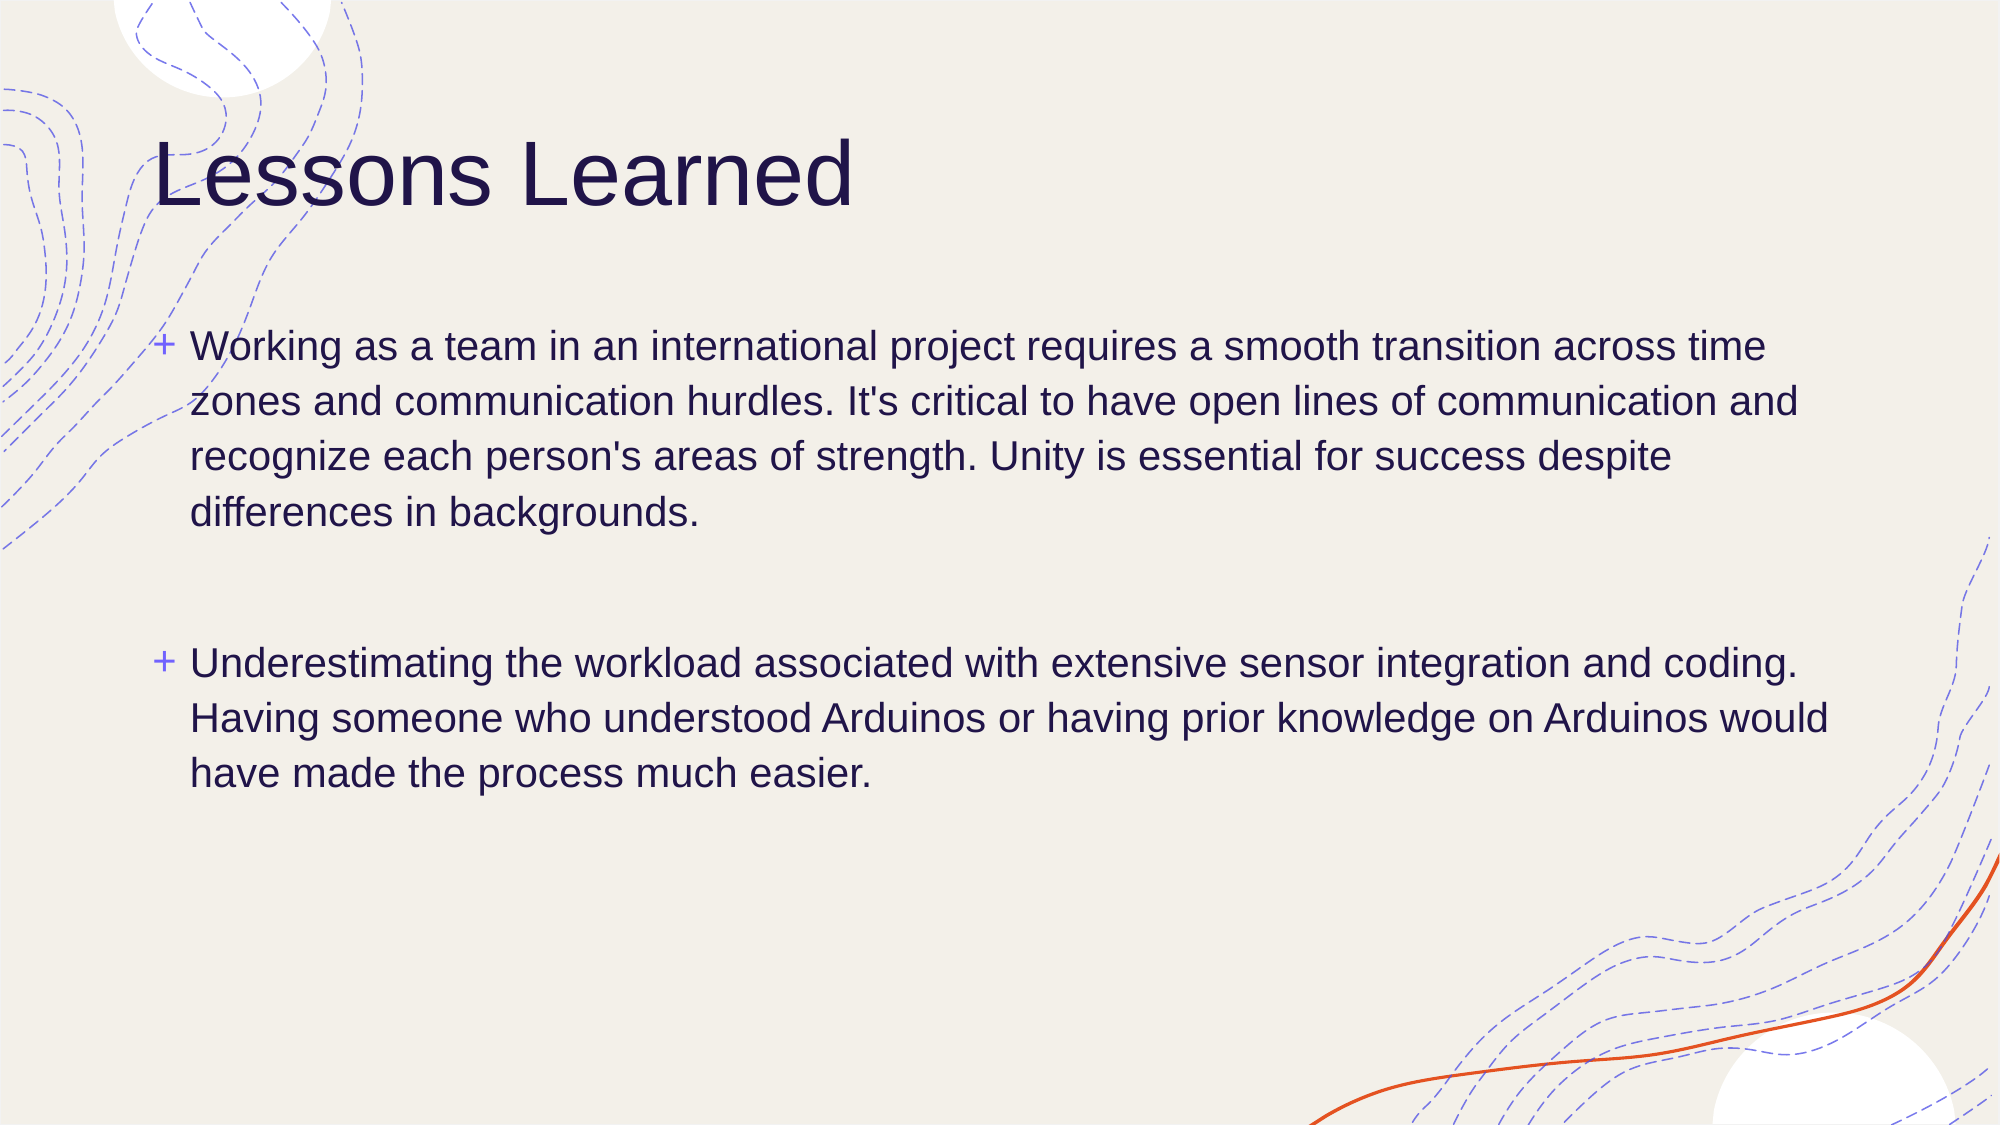

# Lessons Learned
Working as a team in an international project requires a smooth transition across time zones and communication hurdles. It's critical to have open lines of communication and recognize each person's areas of strength. Unity is essential for success despite differences in backgrounds.

Underestimating the workload associated with extensive sensor integration and coding. Having someone who understood Arduinos or having prior knowledge on Arduinos would have made the process much easier.